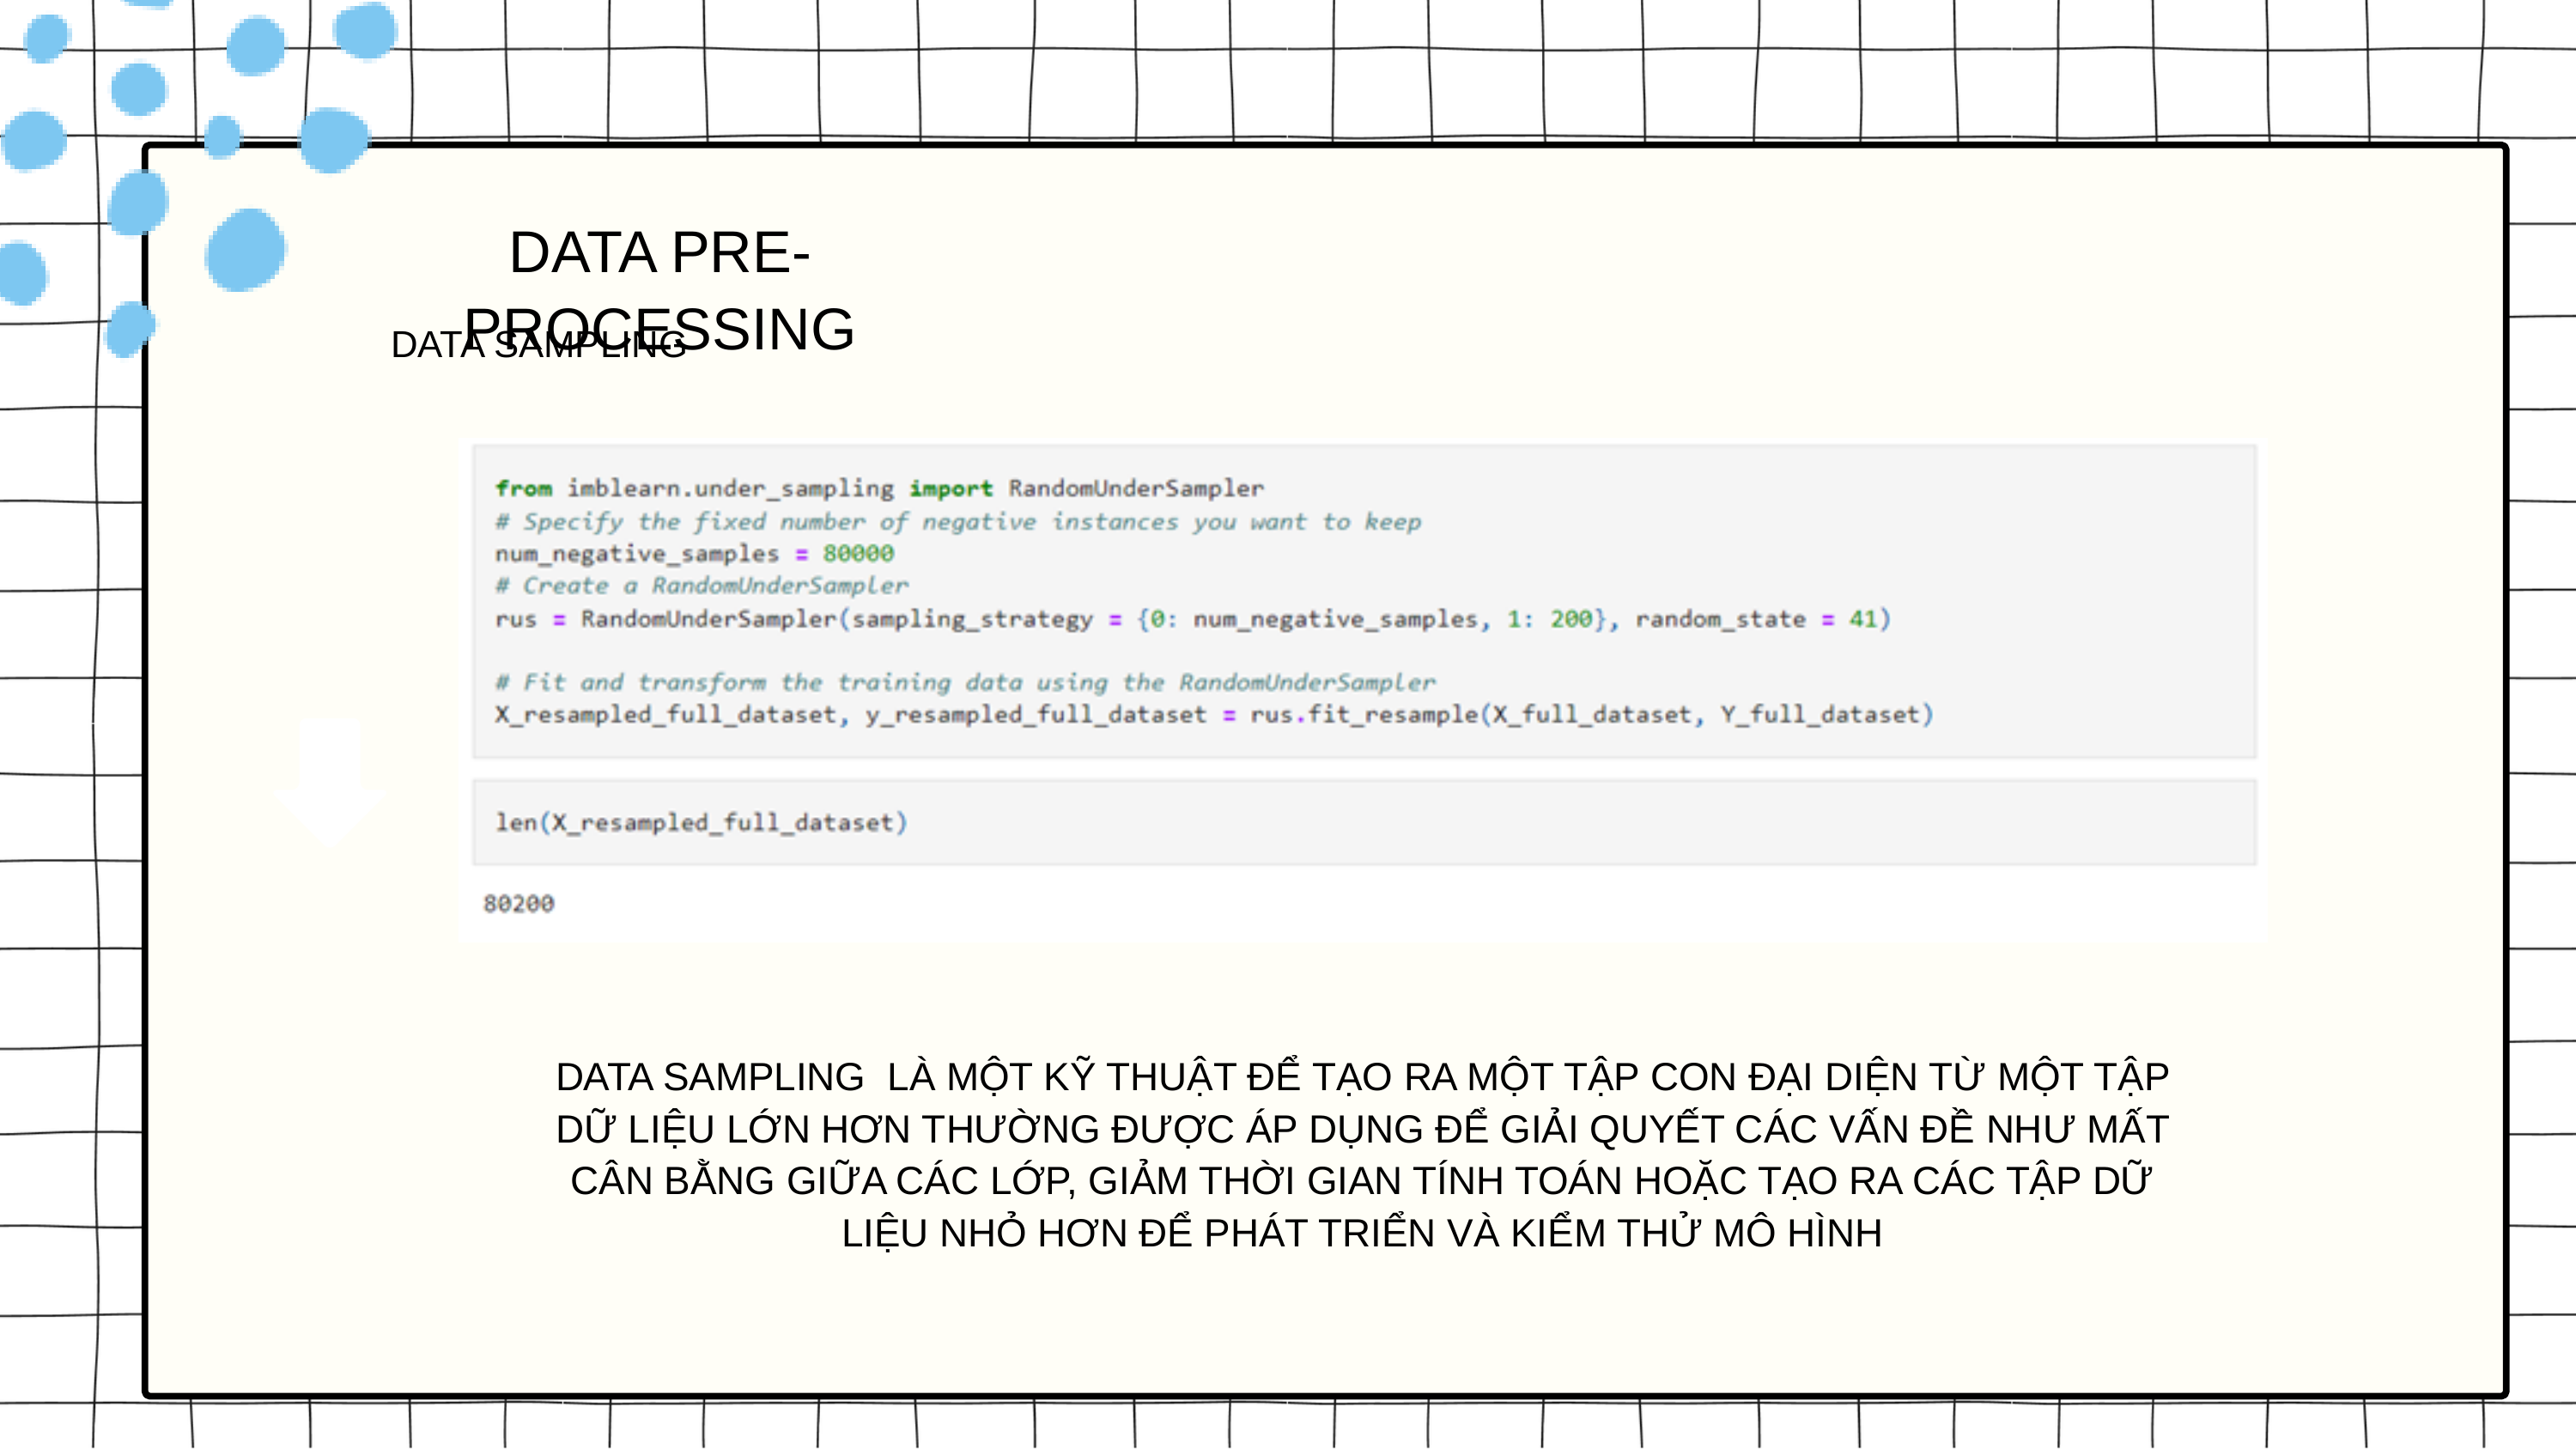

DATA PRE-PROCESSING

DATA SAMPLING

DATA SAMPLING  LÀ MỘT KỸ THUẬT ĐỂ TẠO RA MỘT TẬP CON ĐẠI DIỆN TỪ MỘT TẬP DỮ LIỆU LỚN HƠN THƯỜNG ĐƯỢC ÁP DỤNG ĐỂ GIẢI QUYẾT CÁC VẤN ĐỀ NHƯ MẤT CÂN BẰNG GIỮA CÁC LỚP, GIẢM THỜI GIAN TÍNH TOÁN HOẶC TẠO RA CÁC TẬP DỮ LIỆU NHỎ HƠN ĐỂ PHÁT TRIỂN VÀ KIỂM THỬ MÔ HÌNH